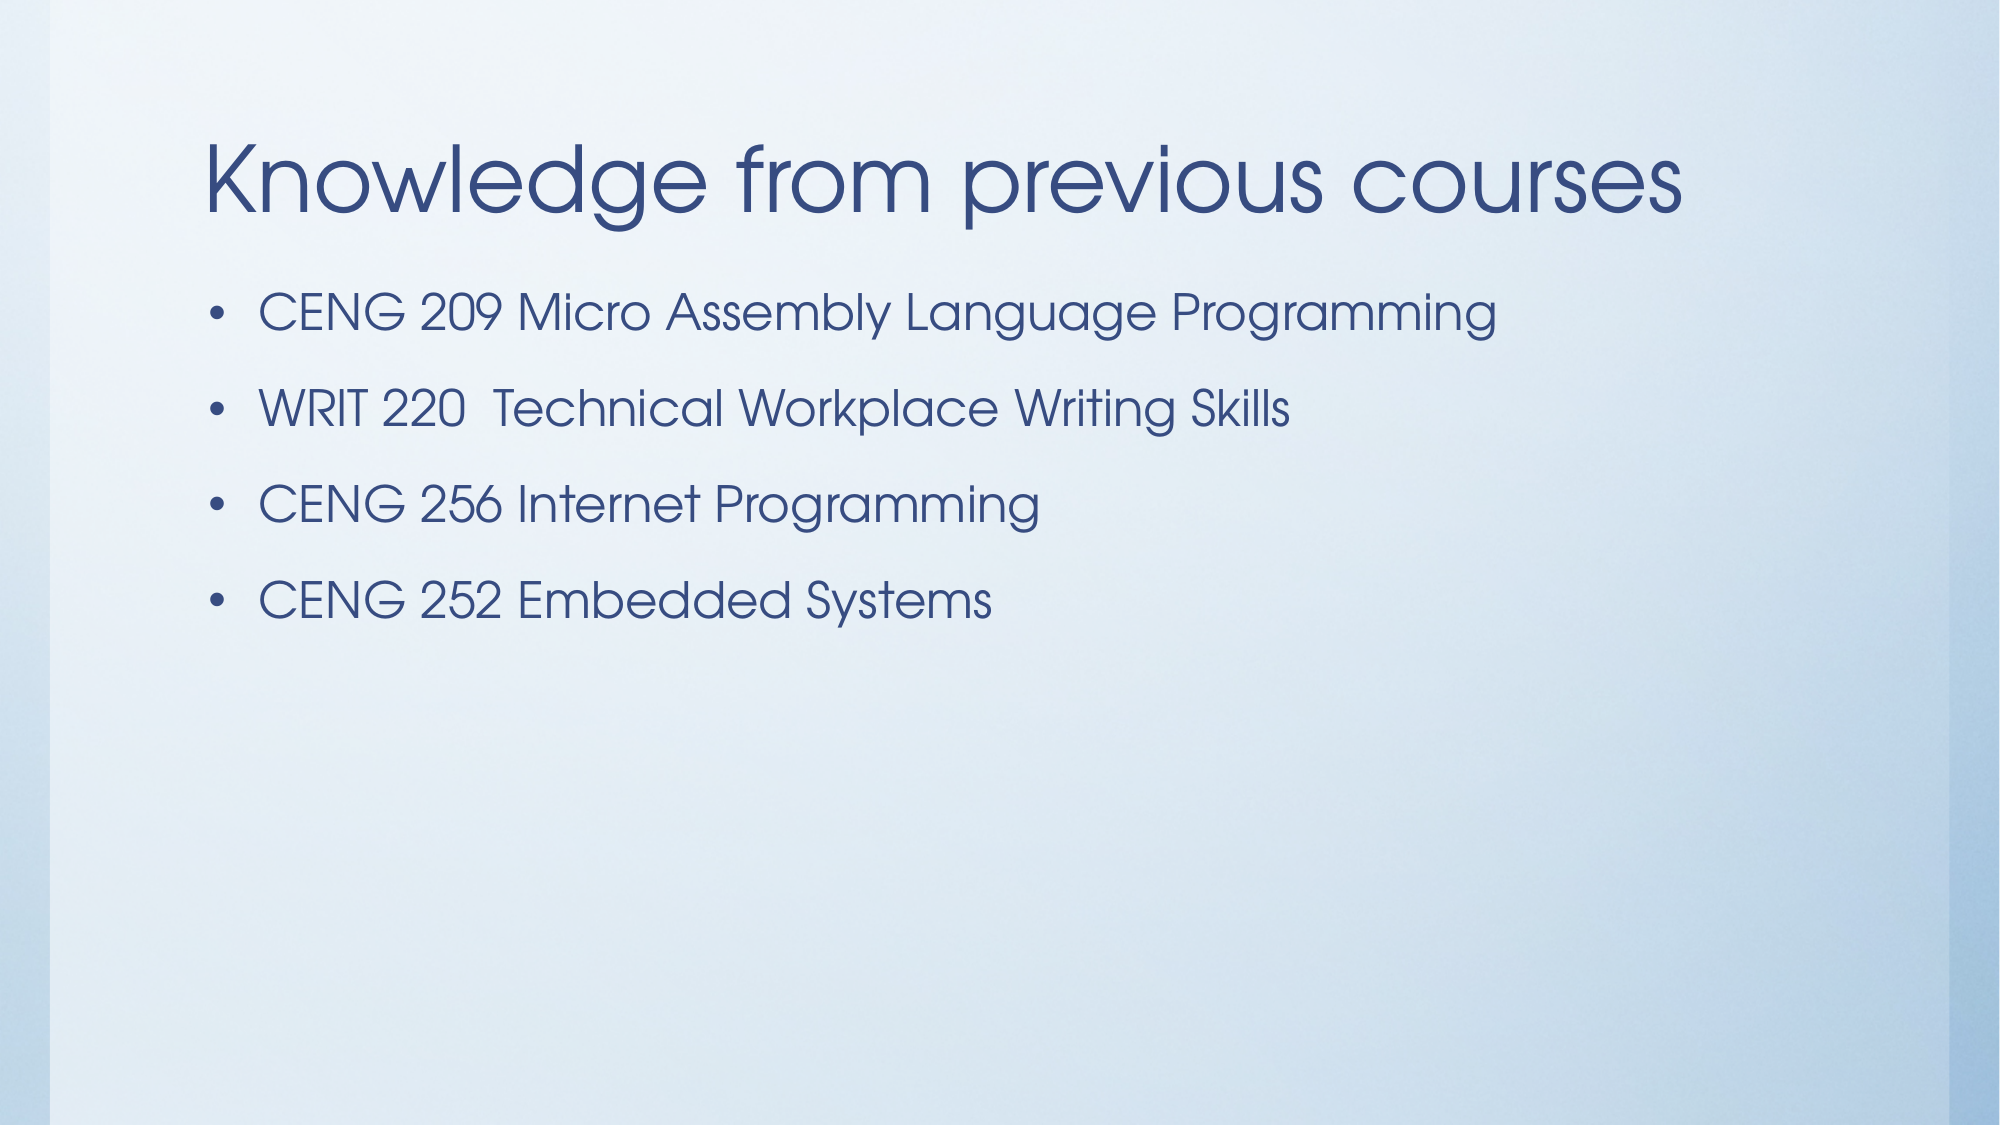

# Knowledge from previous courses
CENG 209 Micro Assembly Language Programming
WRIT 220  Technical Workplace Writing Skills
CENG 256 Internet Programming
CENG 252 Embedded Systems